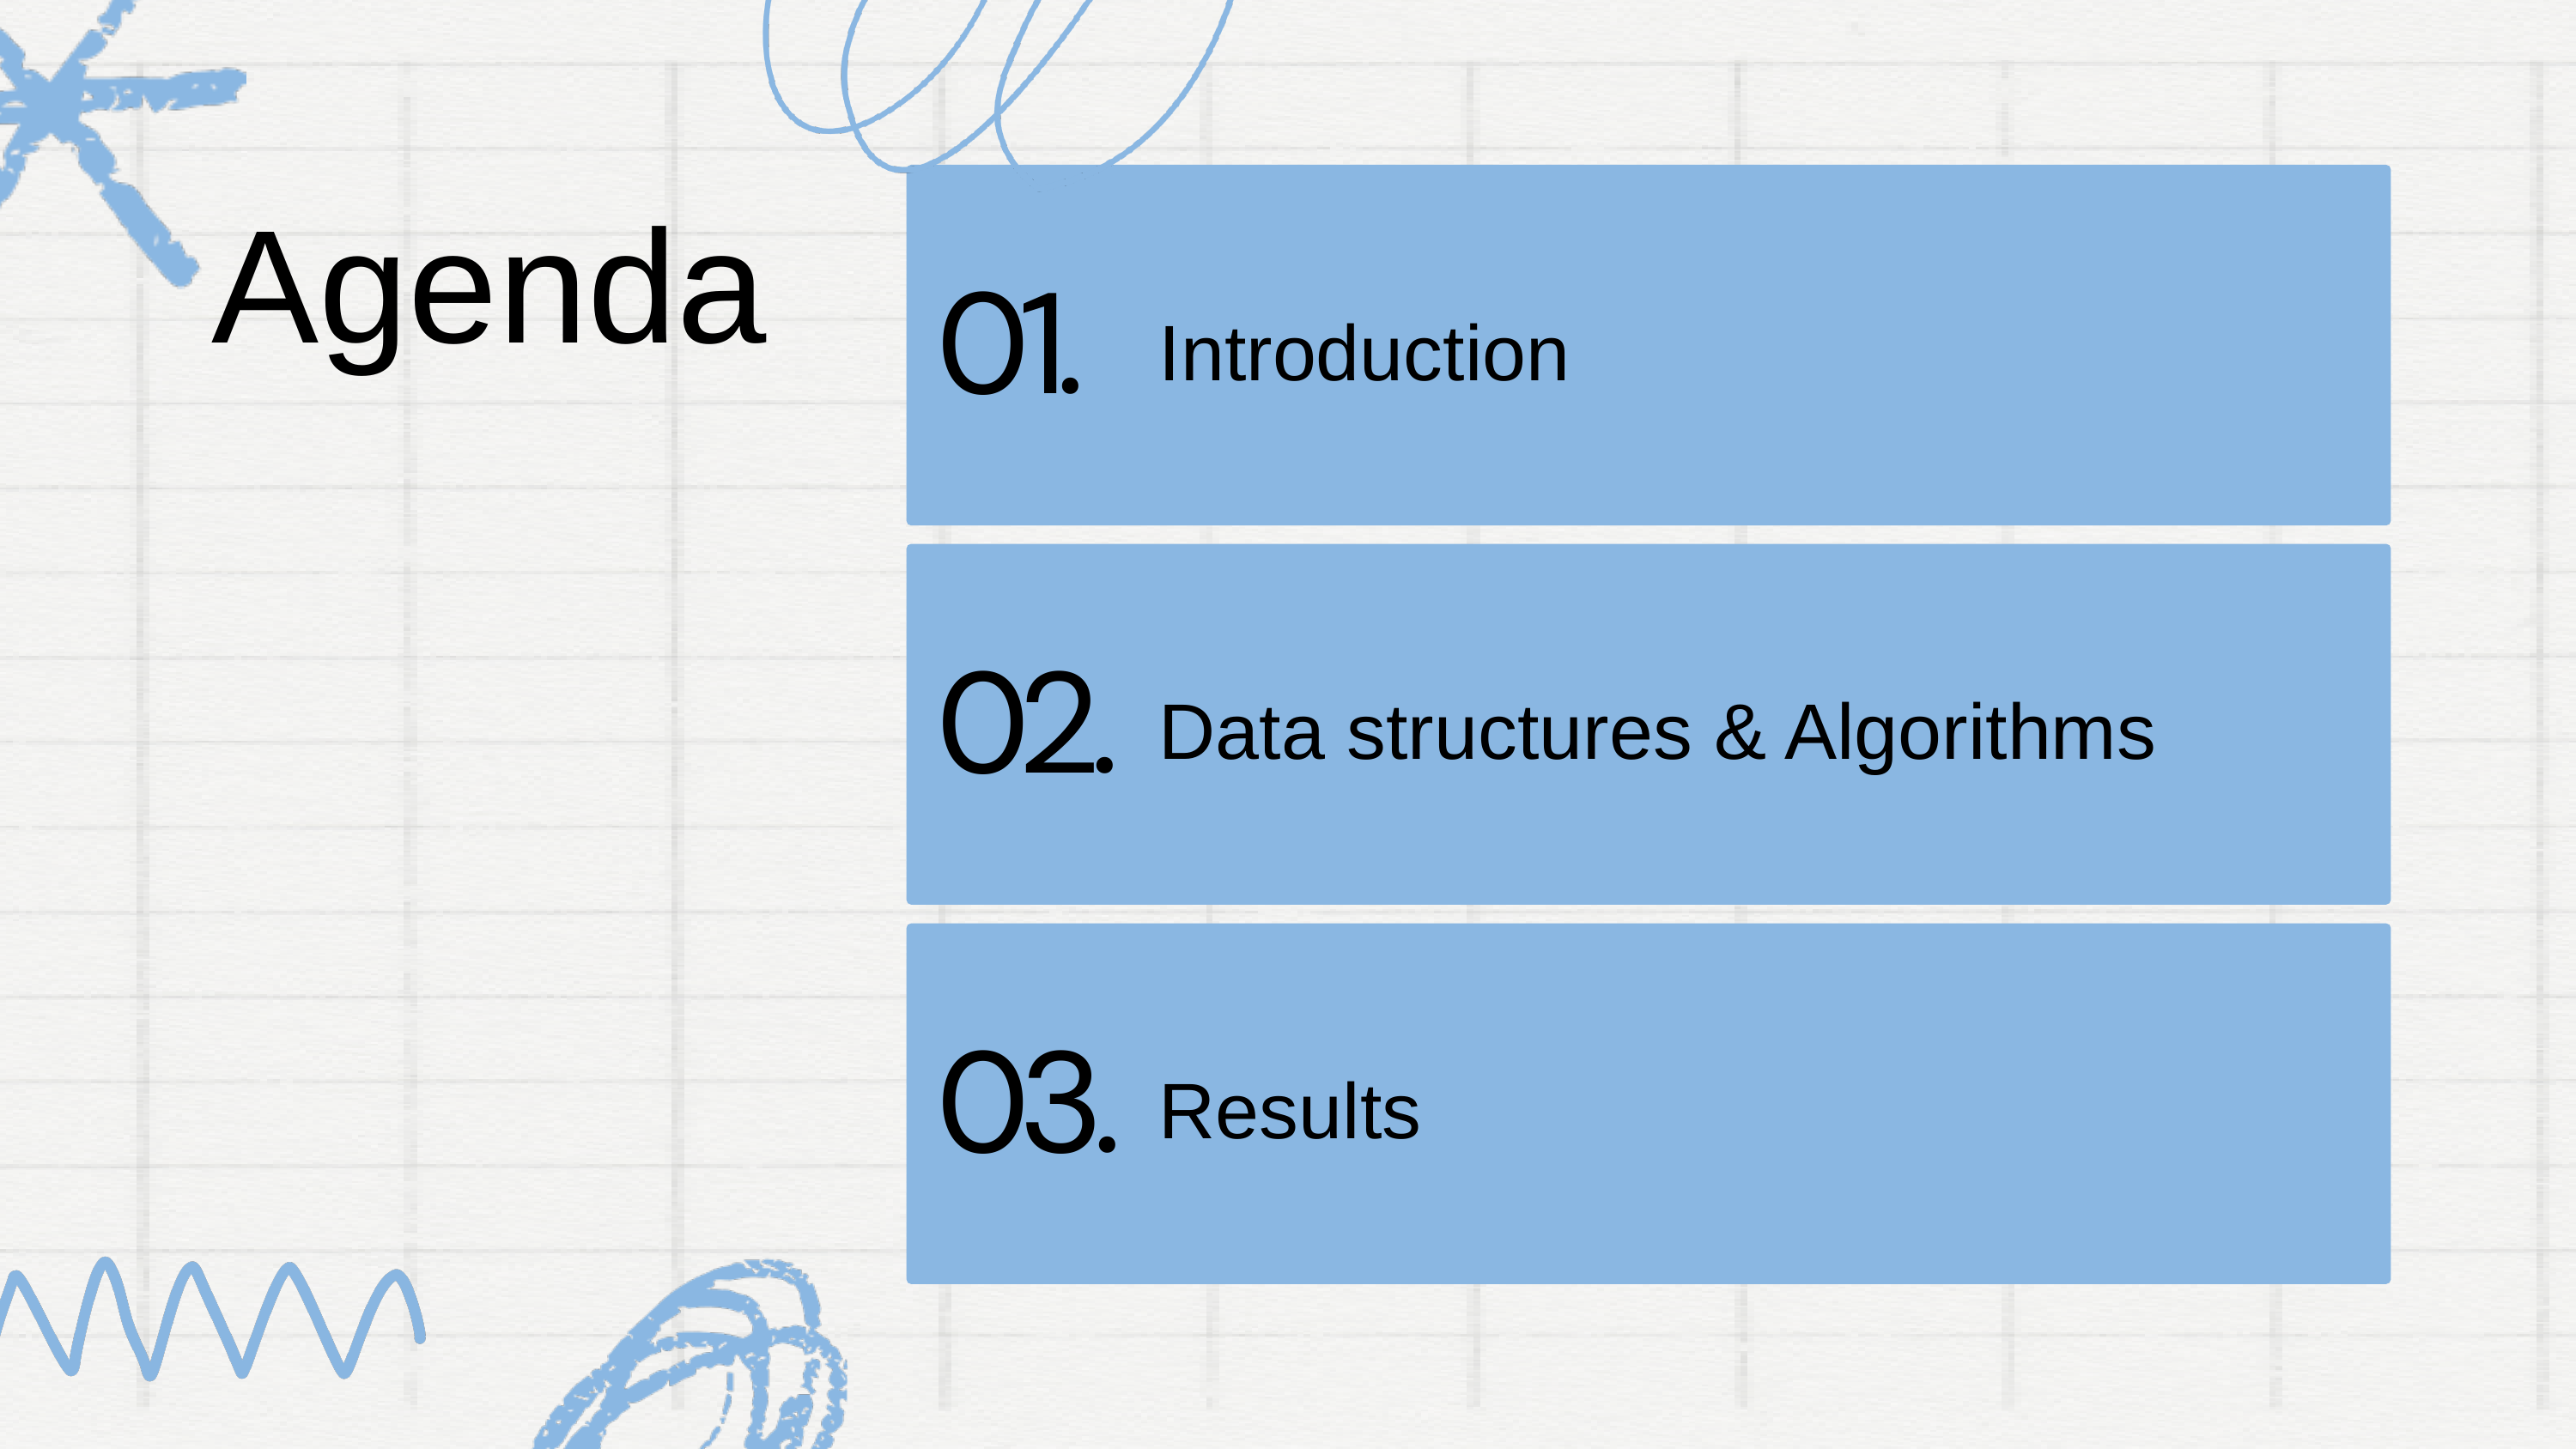

Agenda
01.
Introduction

02.
Data structures & Algorithms

03.
Results